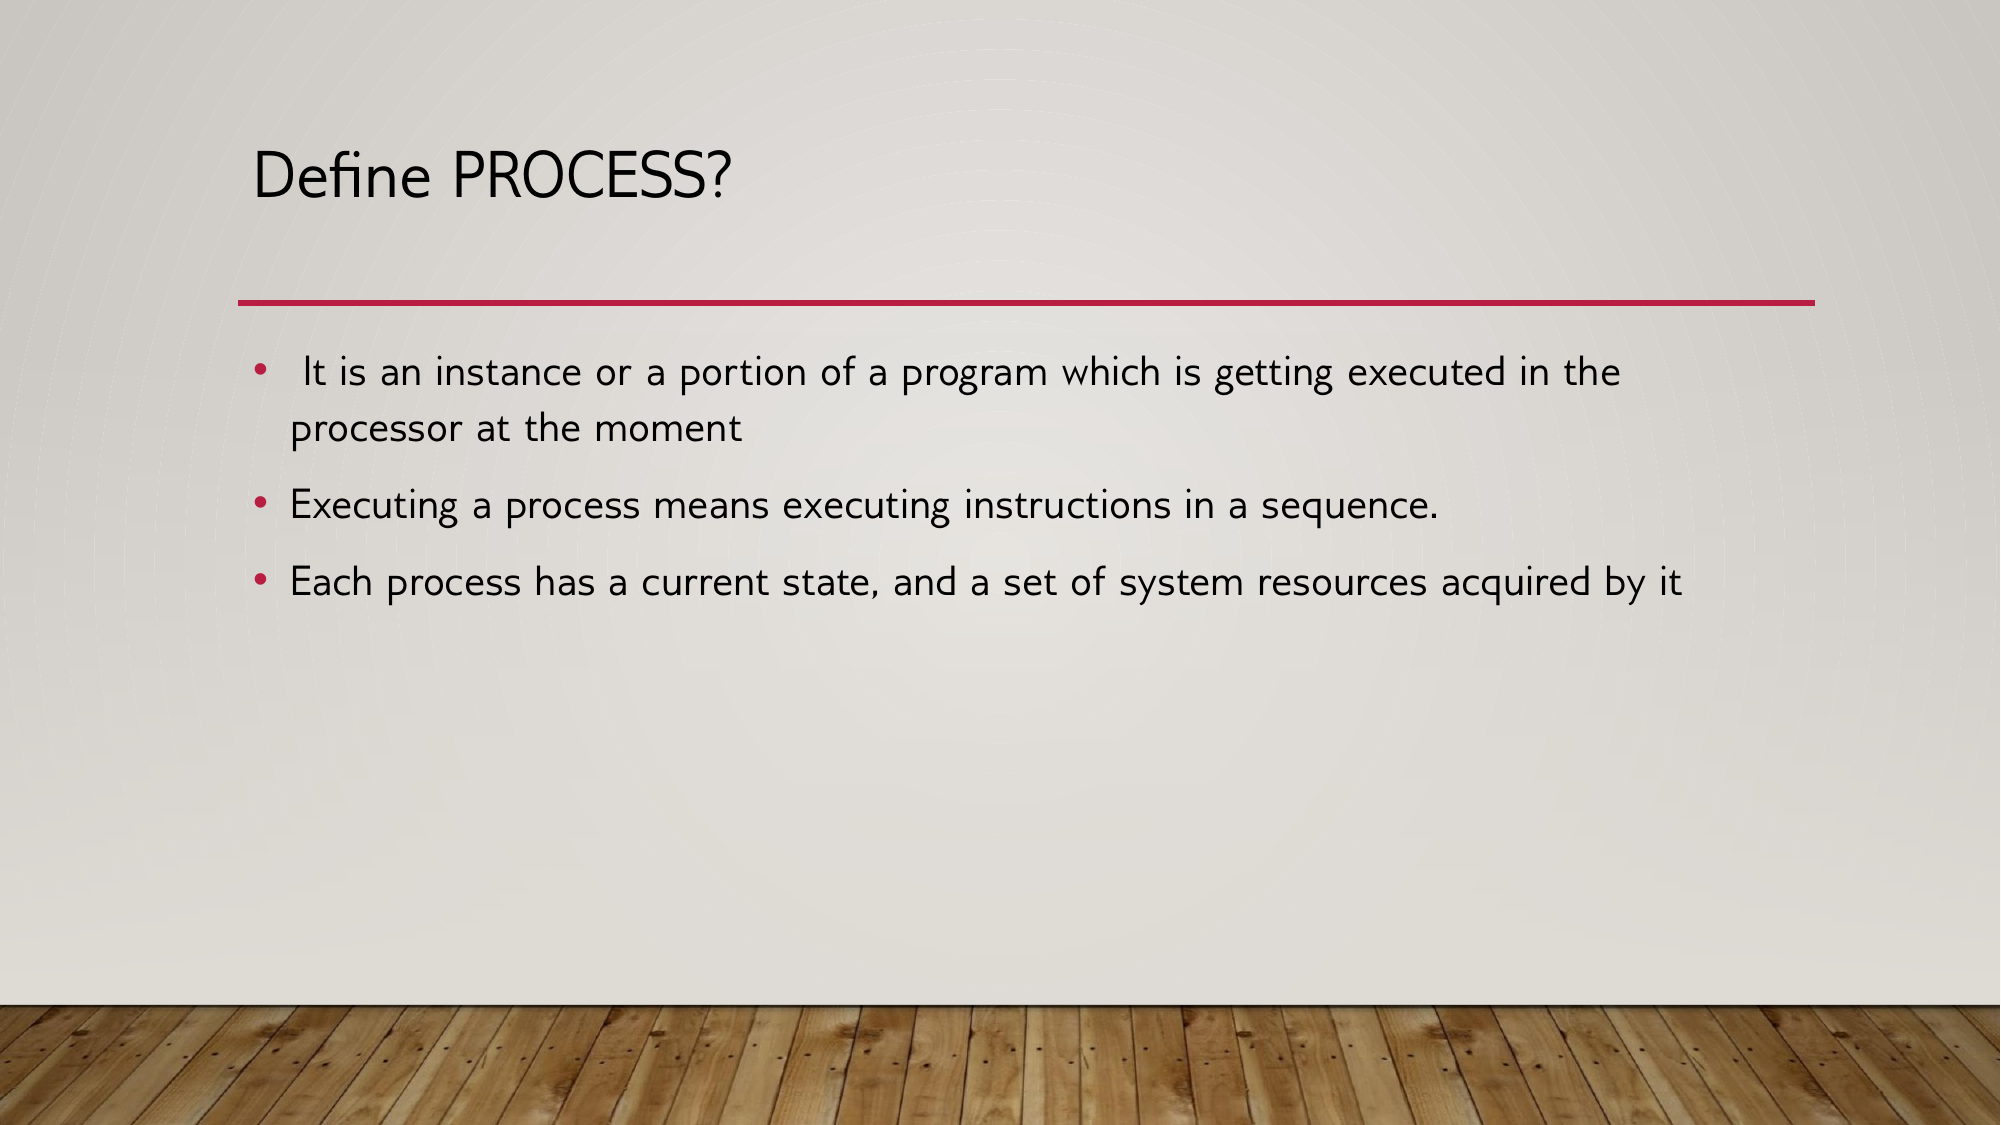

# Define PROCESS?
 It is an instance or a portion of a program which is getting executed in the processor at the moment
Executing a process means executing instructions in a sequence.
Each process has a current state, and a set of system resources acquired by it